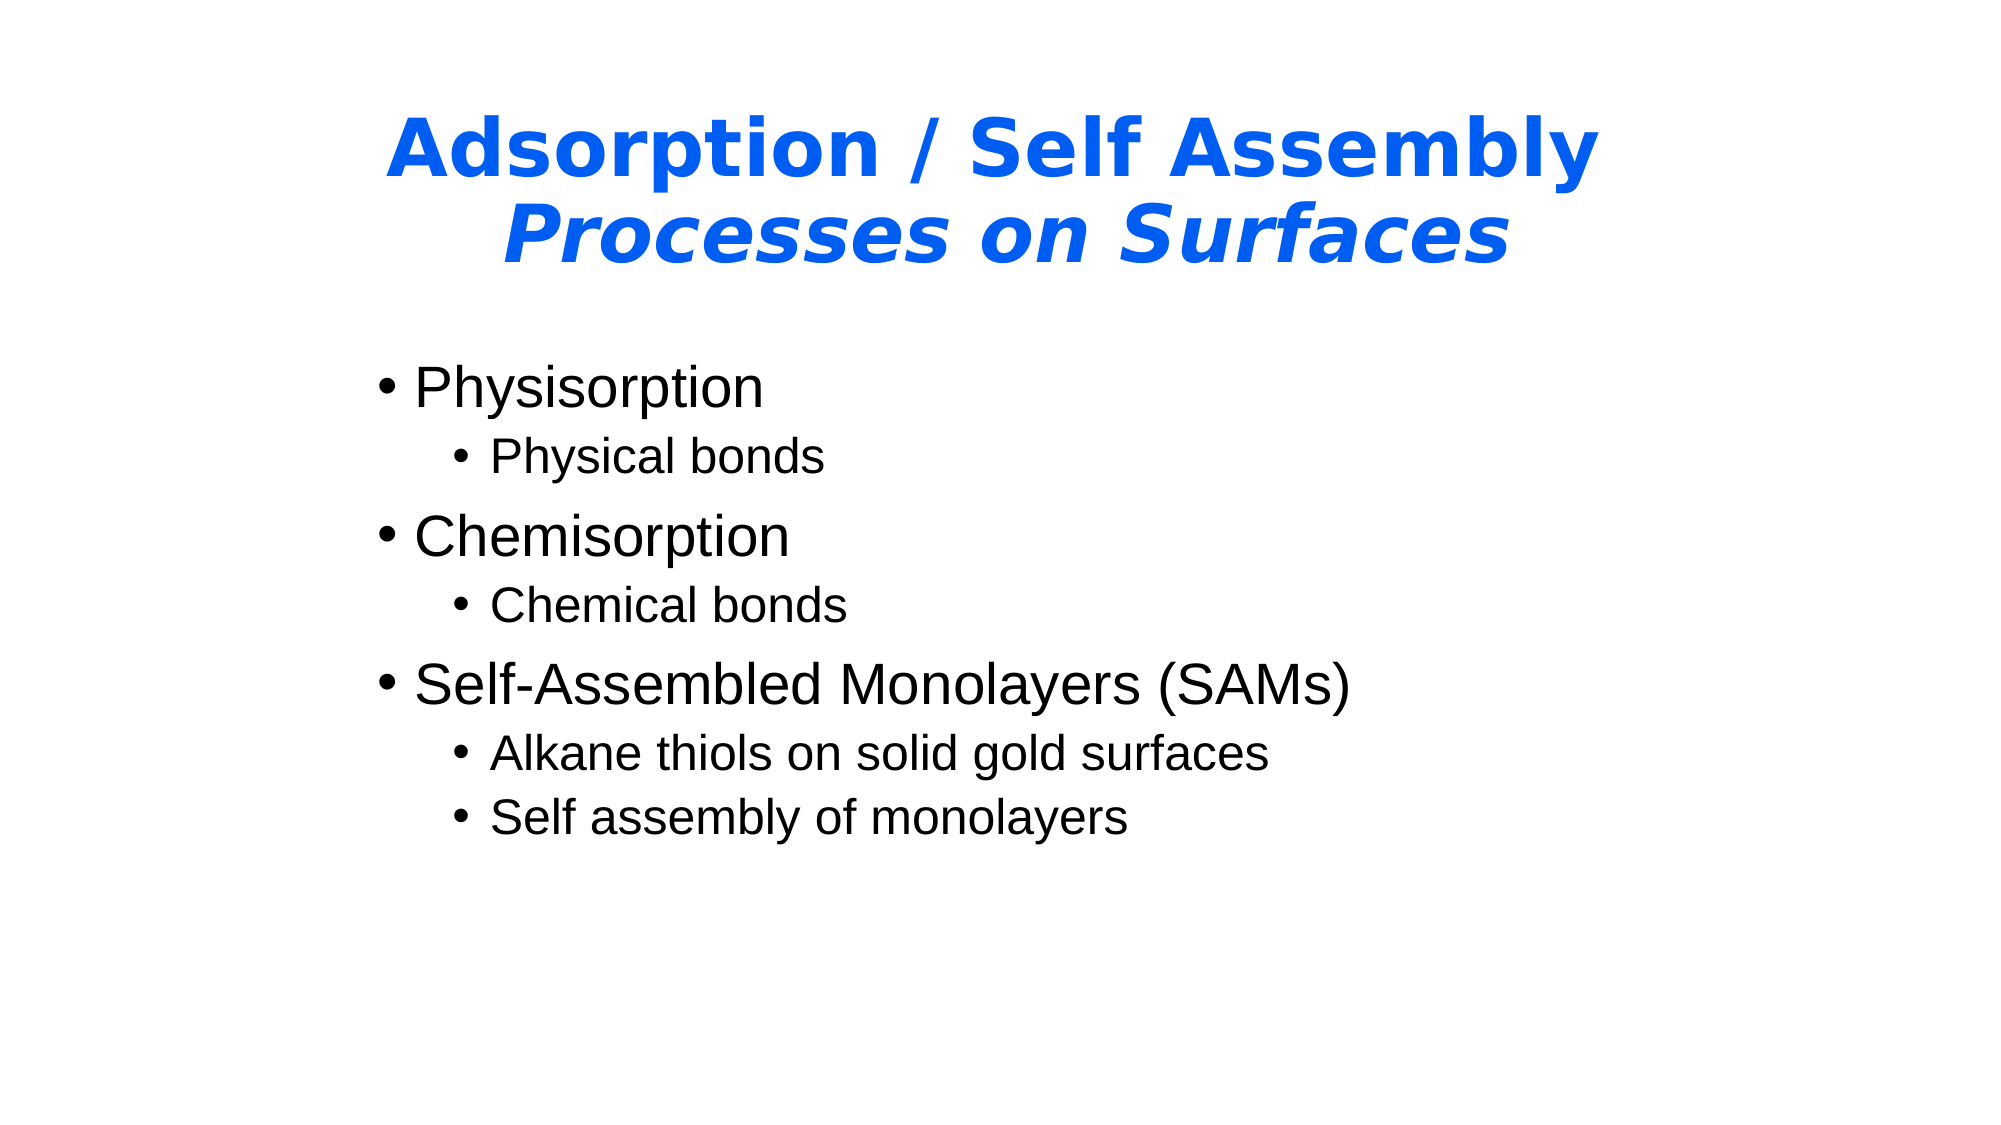

# Adsorption / Self Assembly Processes on Surfaces
Physisorption
Physical bonds
Chemisorption
Chemical bonds
Self-Assembled Monolayers (SAMs)
Alkane thiols on solid gold surfaces
Self assembly of monolayers